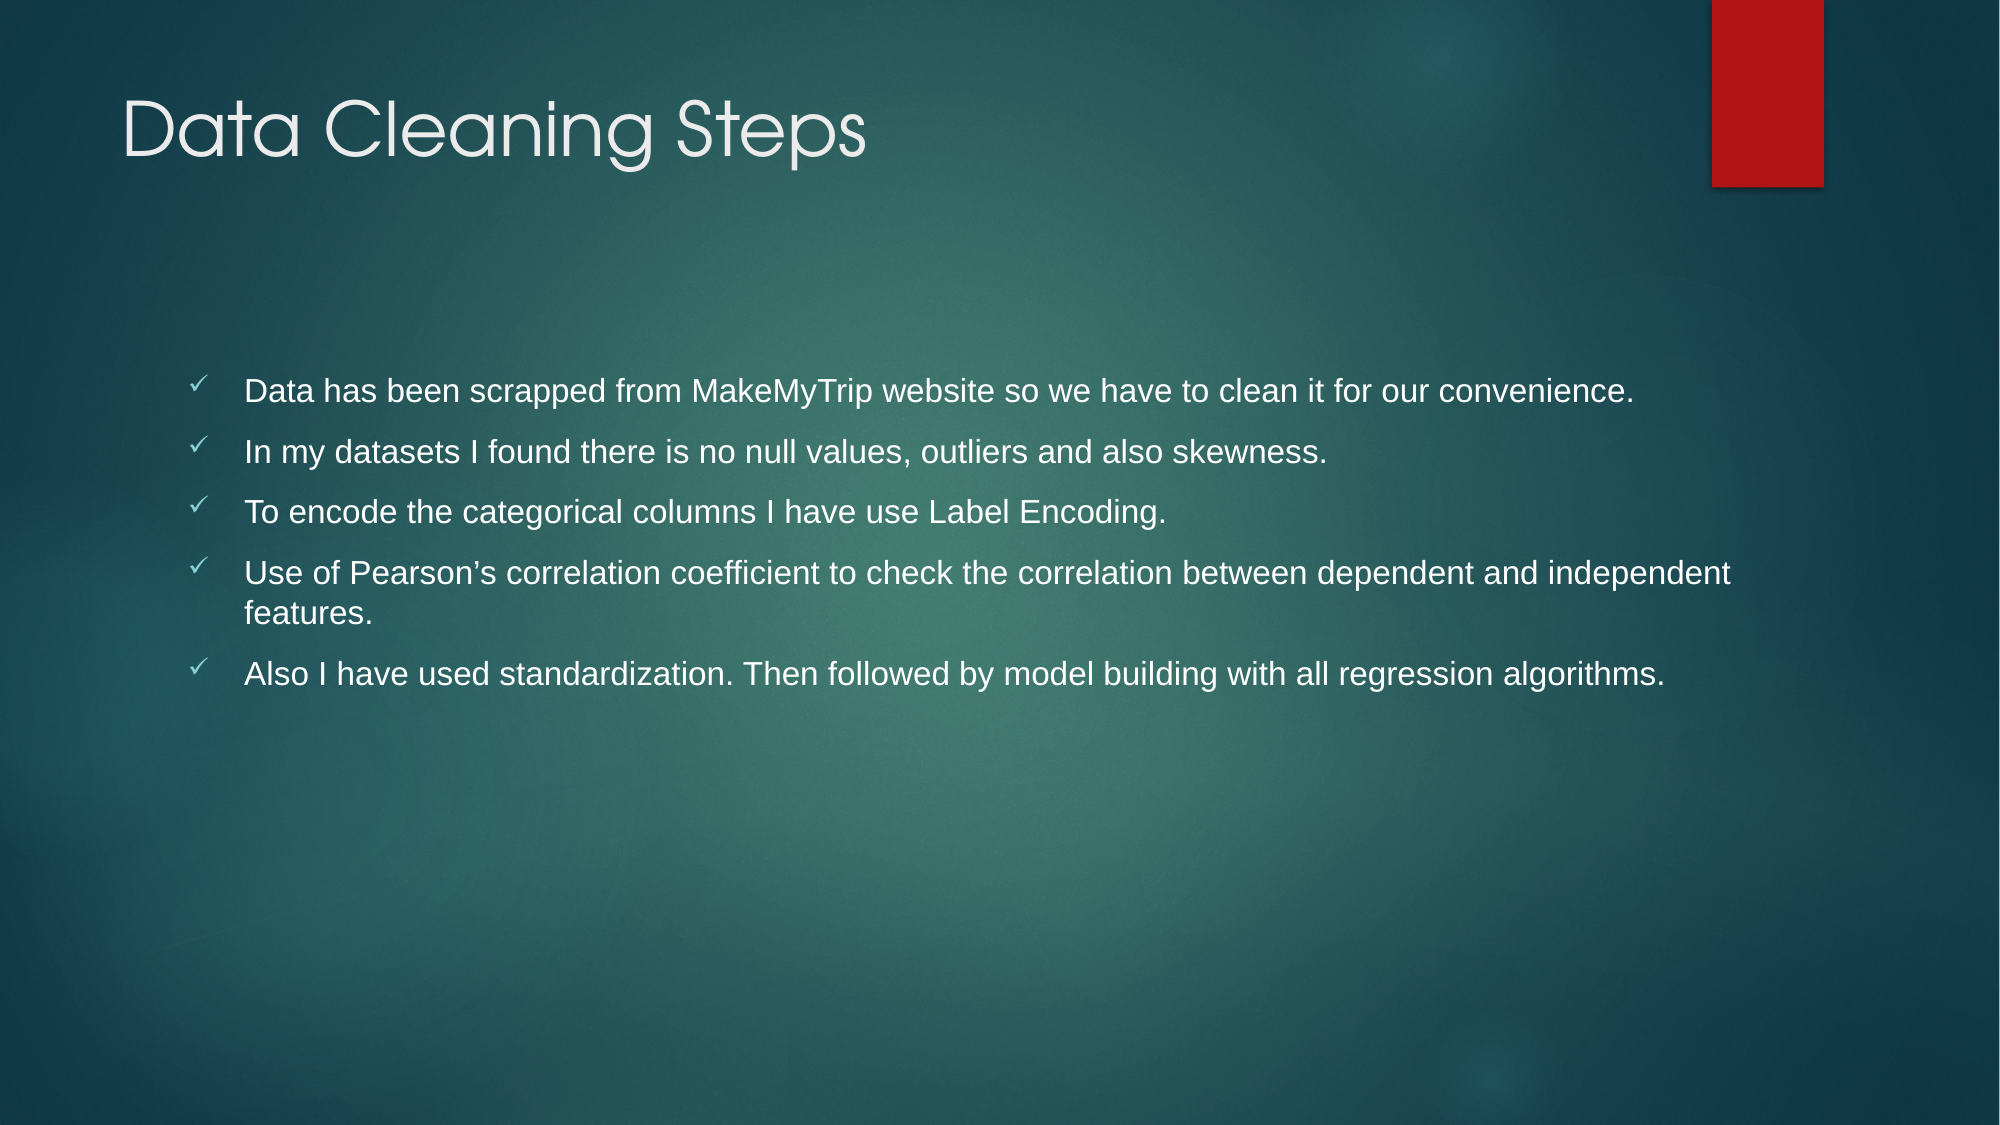

# Data Cleaning Steps
Data has been scrapped from MakeMyTrip website so we have to clean it for our convenience.
In my datasets I found there is no null values, outliers and also skewness.
To encode the categorical columns I have use Label Encoding.
Use of Pearson’s correlation coefficient to check the correlation between dependent and independent features.
Also I have used standardization. Then followed by model building with all regression algorithms.